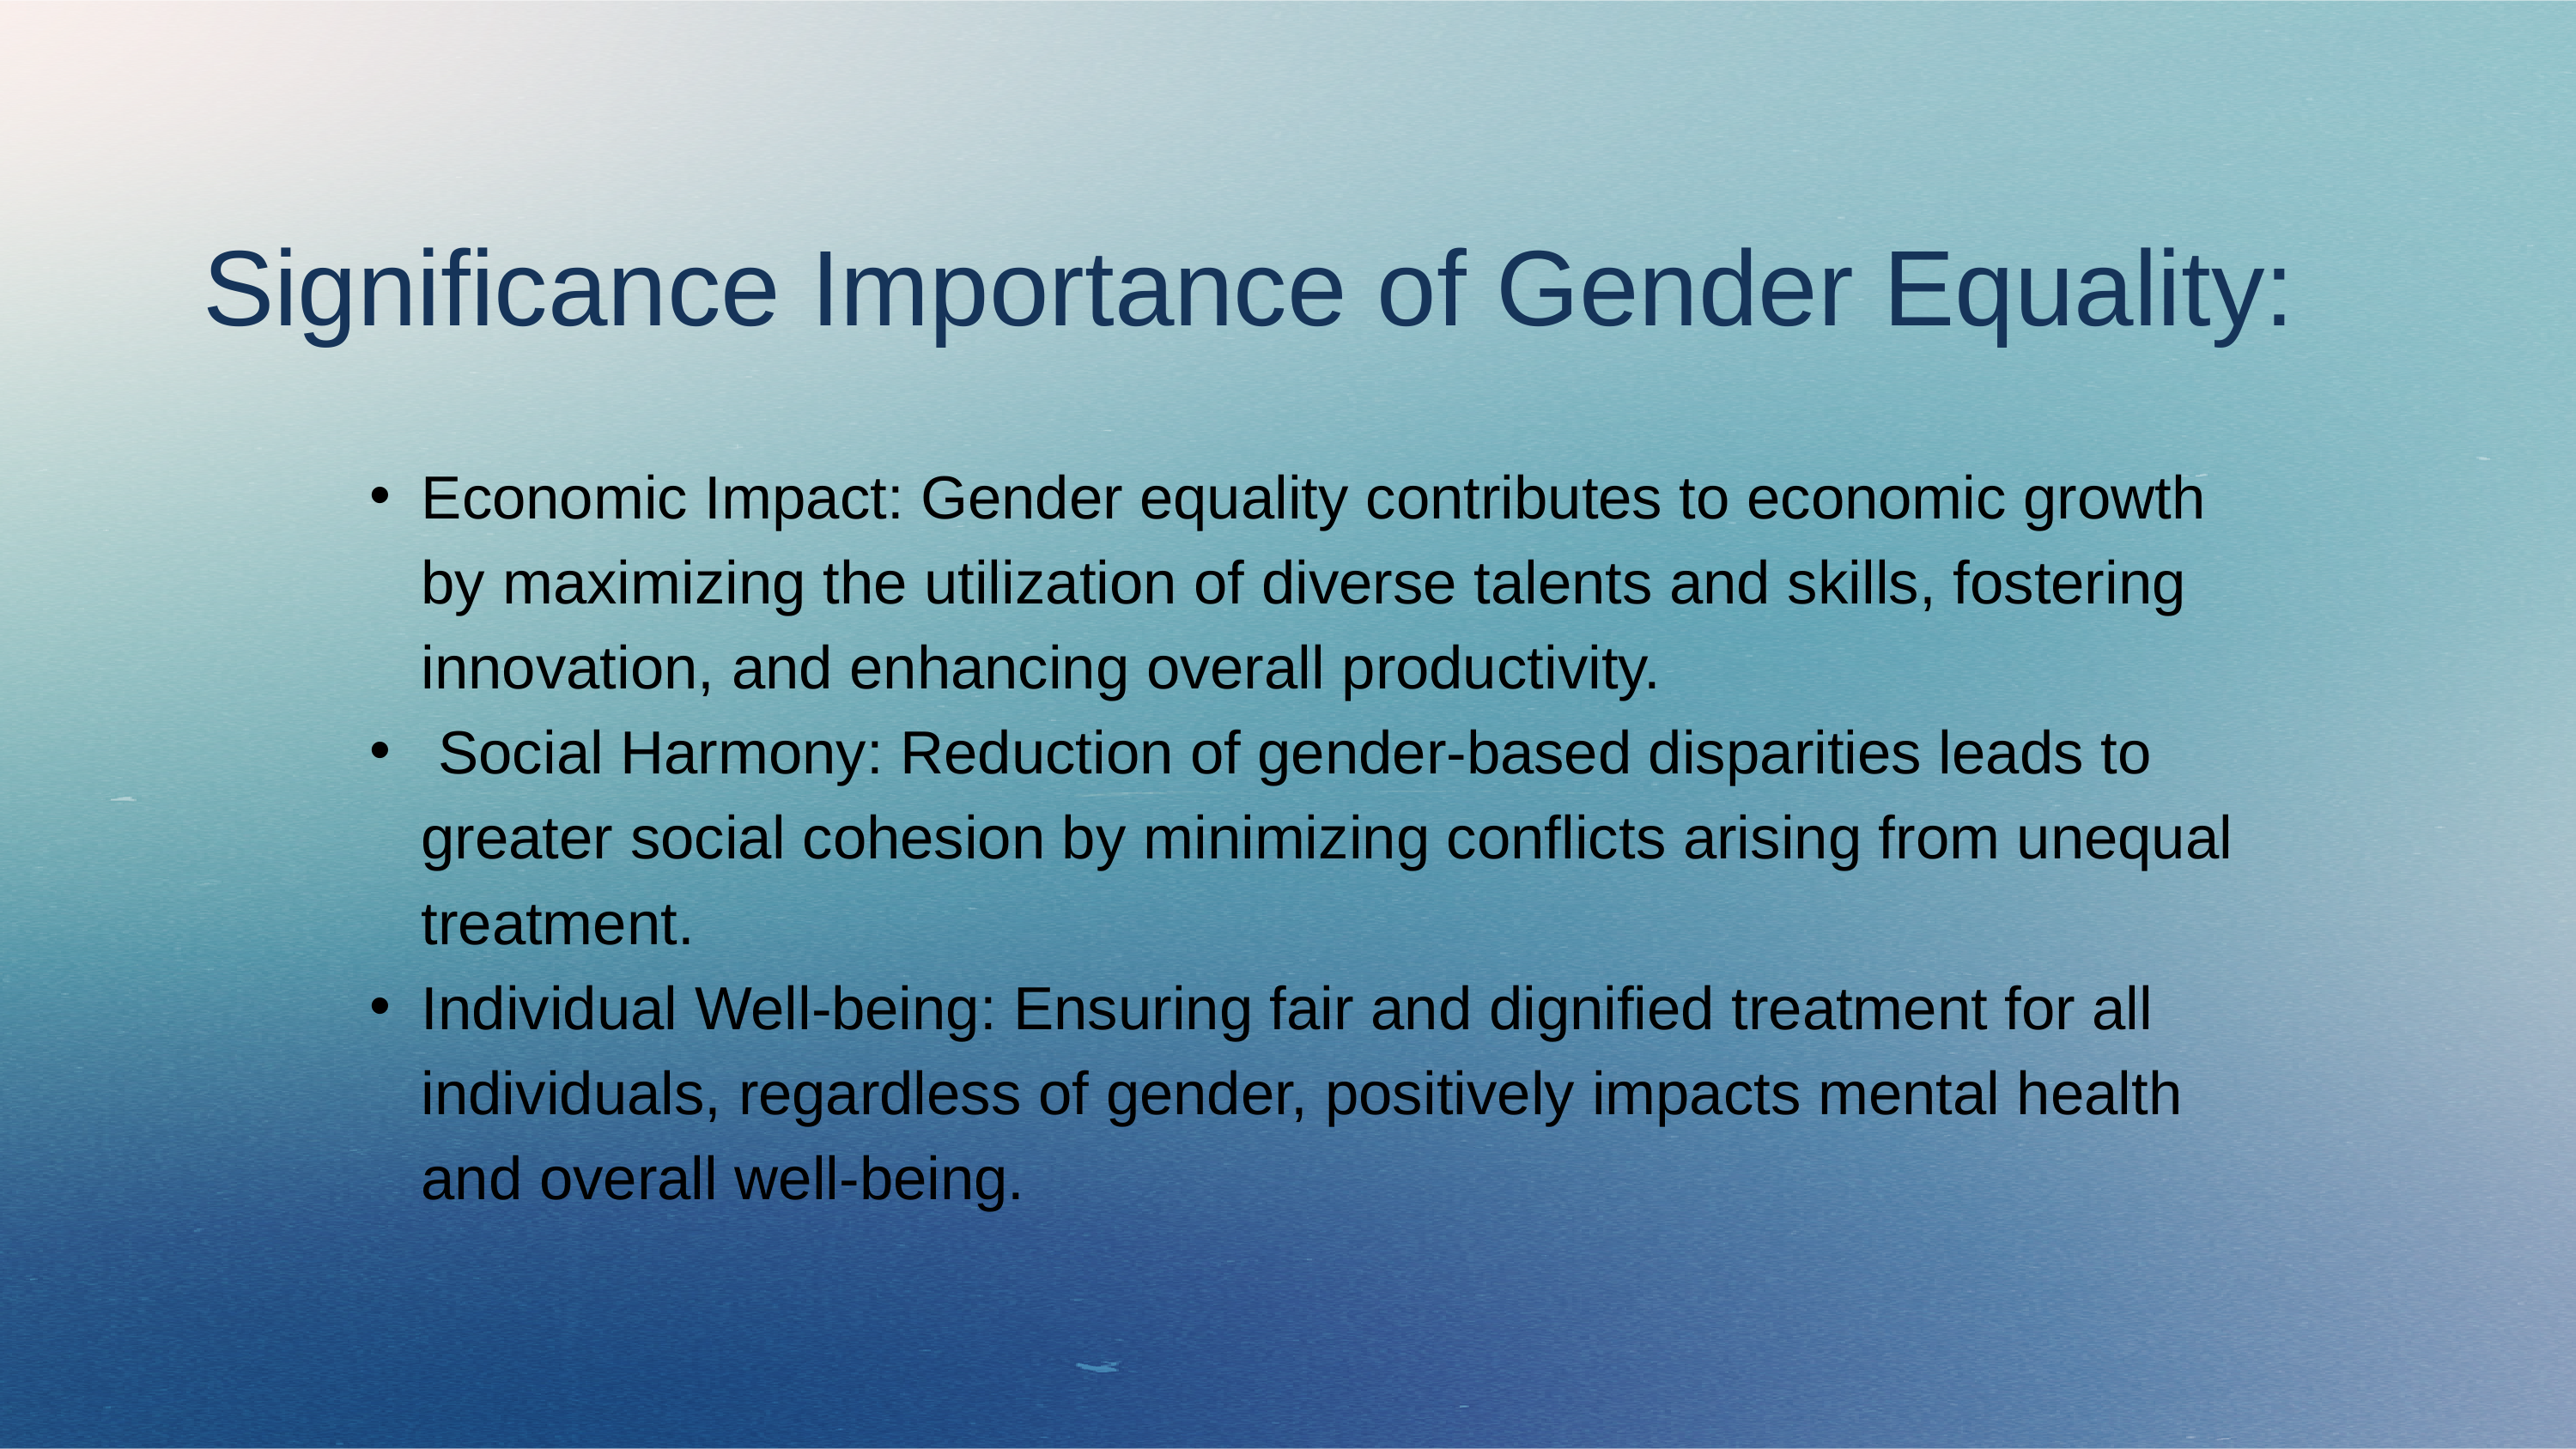

Significance Importance of Gender Equality:
Economic Impact: Gender equality contributes to economic growth by maximizing the utilization of diverse talents and skills, fostering innovation, and enhancing overall productivity.
 Social Harmony: Reduction of gender-based disparities leads to greater social cohesion by minimizing conflicts arising from unequal treatment.
Individual Well-being: Ensuring fair and dignified treatment for all individuals, regardless of gender, positively impacts mental health and overall well-being.